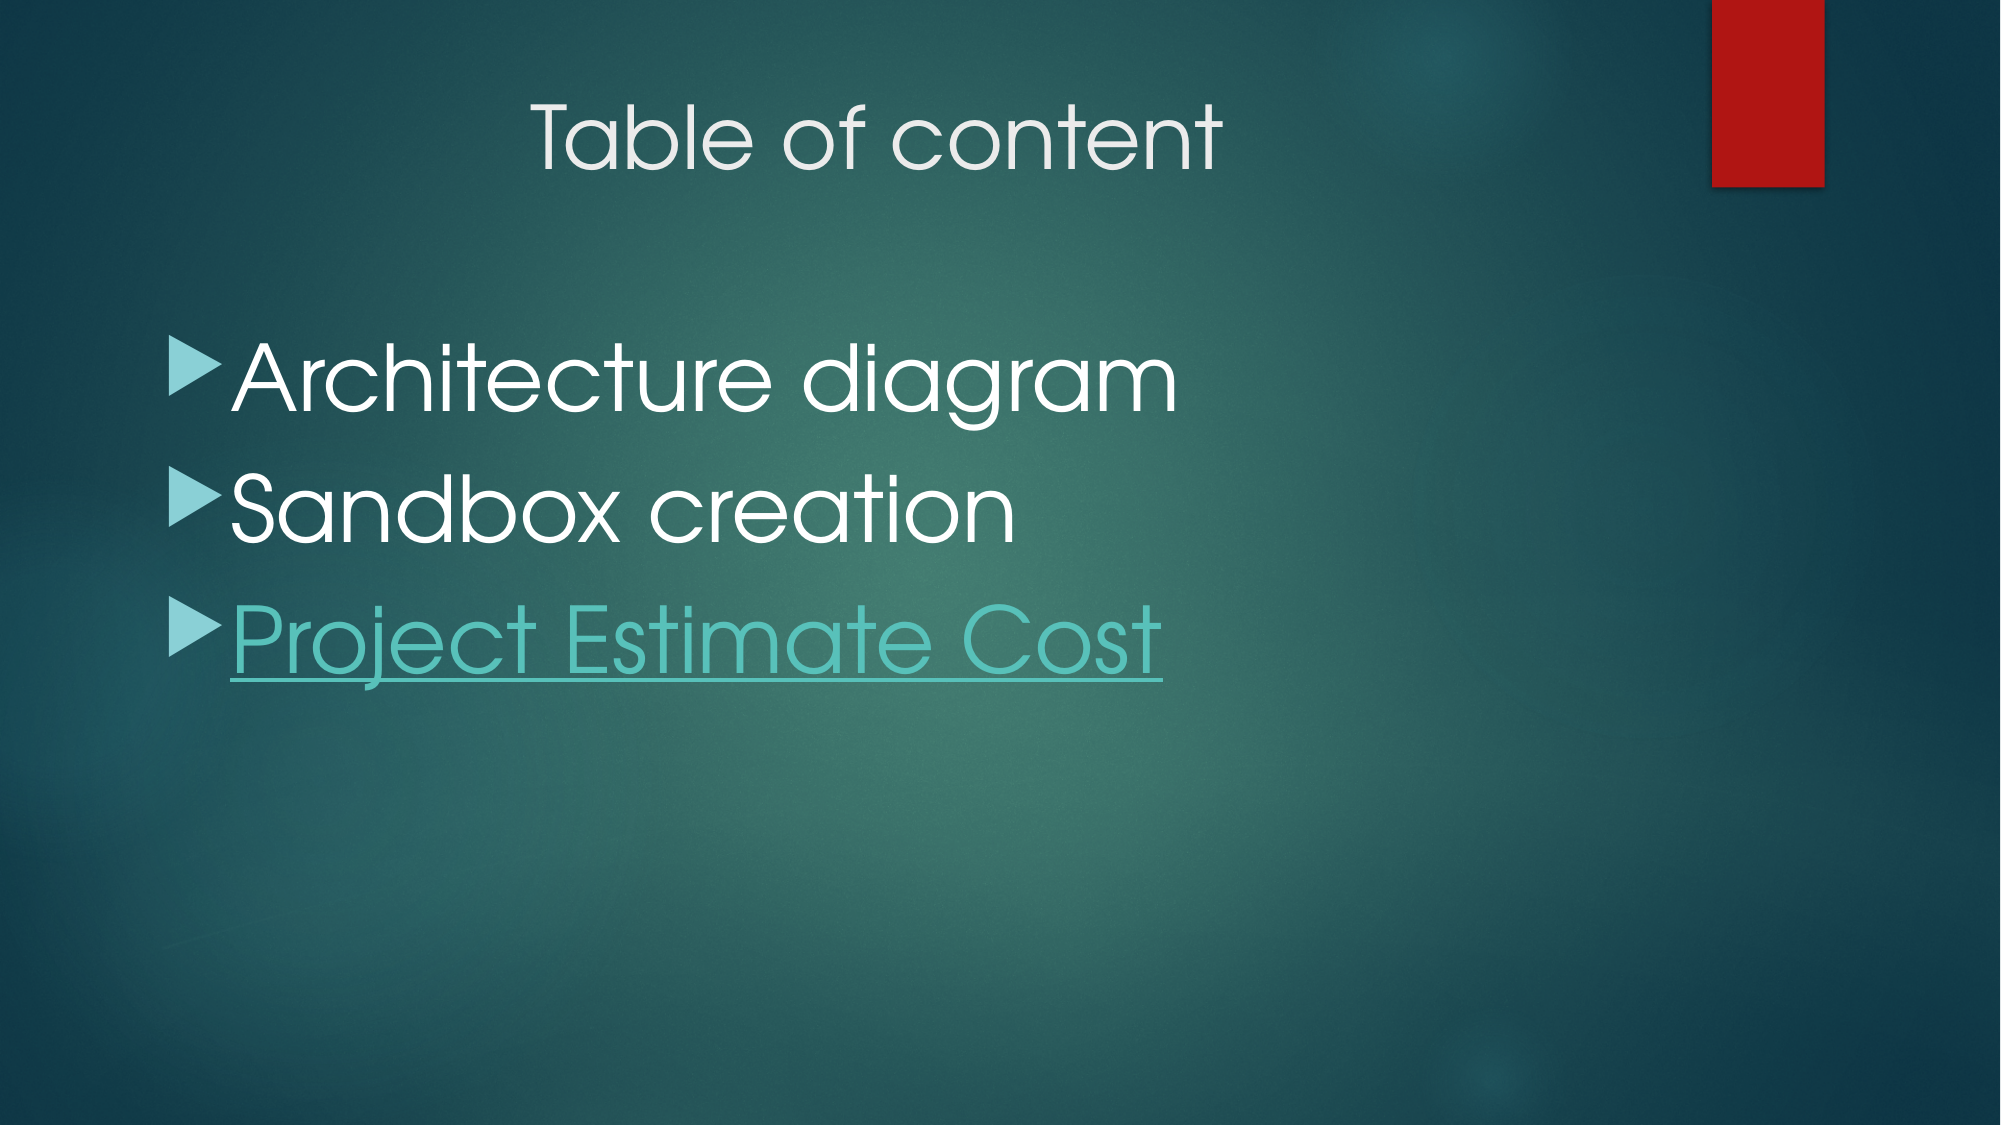

# Table of content
Architecture diagram
Sandbox creation
Project Estimate Cost